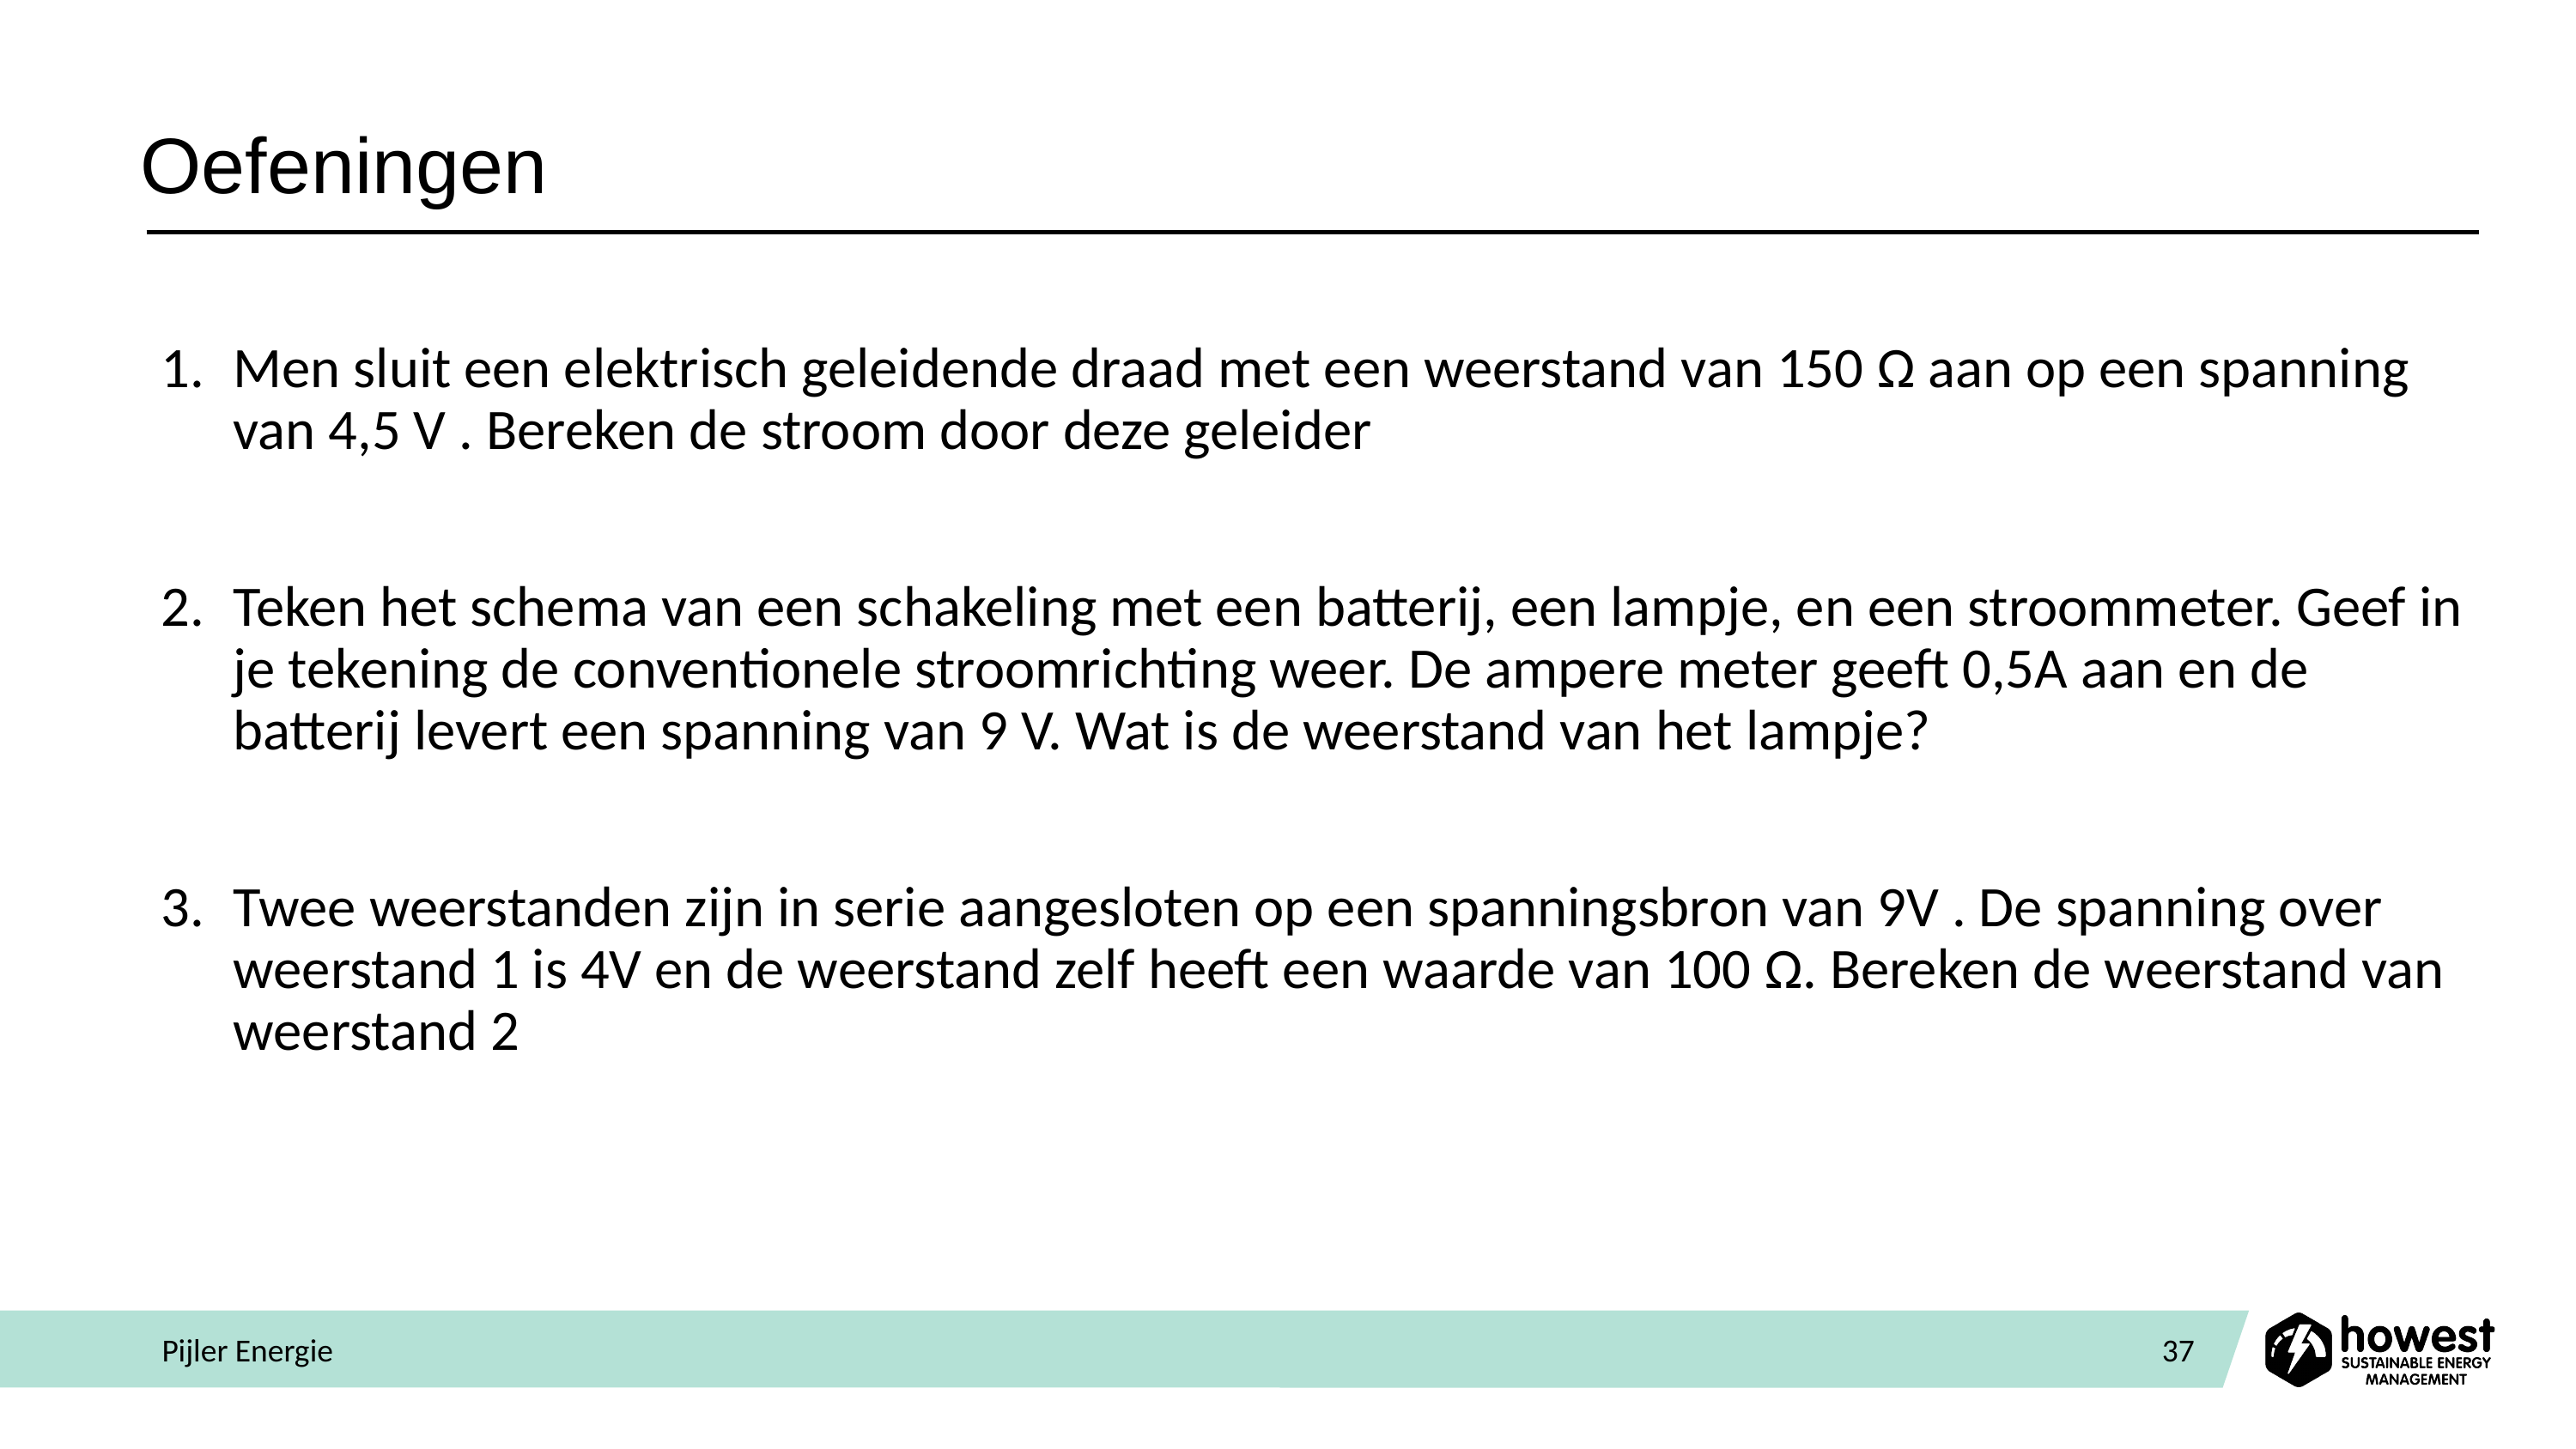

# Oefeningen
Men sluit een elektrisch geleidende draad met een weerstand van 150 Ω aan op een spanning van 4,5 V . Bereken de stroom door deze geleider

Teken het schema van een schakeling met een batterij, een lampje, en een stroommeter. Geef in je tekening de conventionele stroomrichting weer. De ampere meter geeft 0,5A aan en de batterij levert een spanning van 9 V. Wat is de weerstand van het lampje?

Twee weerstanden zijn in serie aangesloten op een spanningsbron van 9V . De spanning over weerstand 1 is 4V en de weerstand zelf heeft een waarde van 100 Ω. Bereken de weerstand van weerstand 2

Pijler Energie
37